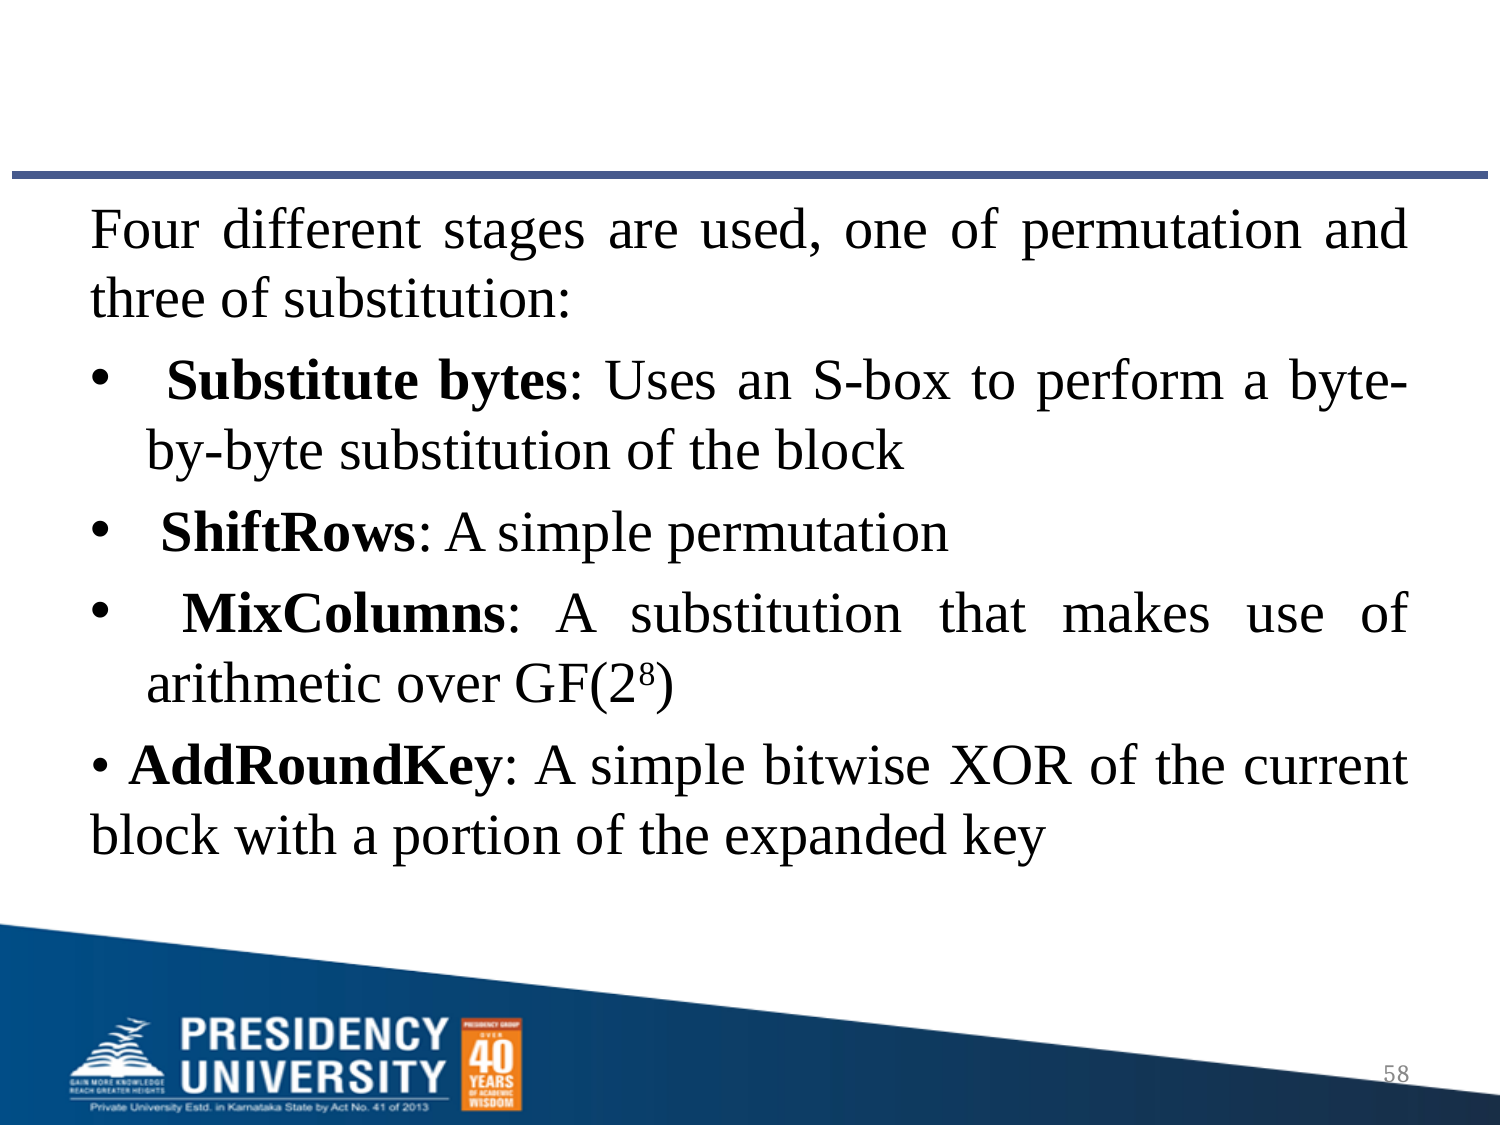

#
Four different stages are used, one of permutation and three of substitution:
 Substitute bytes: Uses an S-box to perform a byte-by-byte substitution of the block
 ShiftRows: A simple permutation
 MixColumns: A substitution that makes use of arithmetic over GF(28)
• AddRoundKey: A simple bitwise XOR of the current block with a portion of the expanded key

58